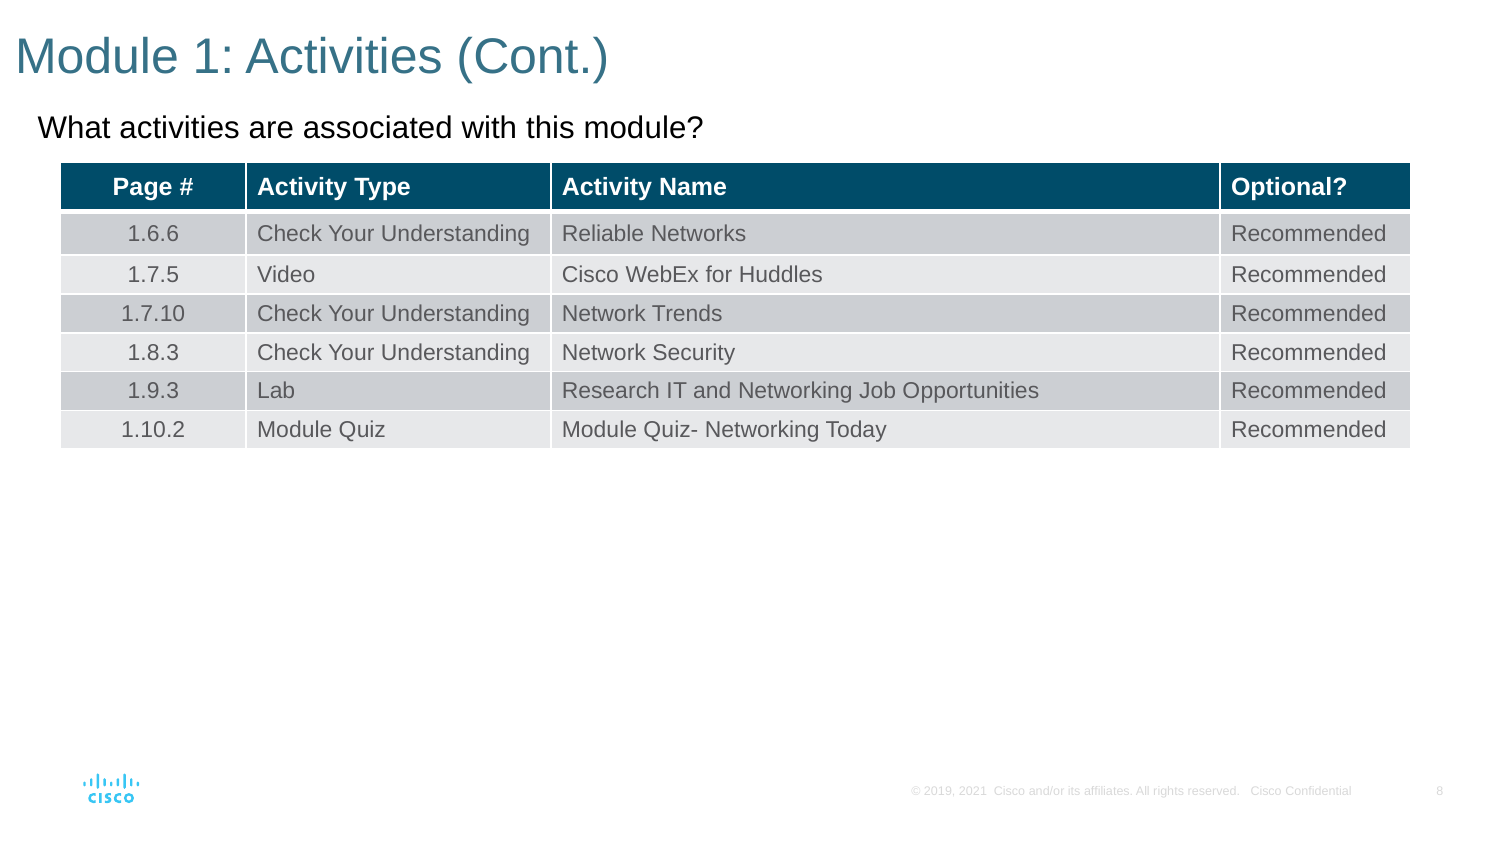

# Module 1: Activities (Cont.)
What activities are associated with this module?

| Page # | Activity Type | Activity Name | Optional? |
| --- | --- | --- | --- |
| 1.6.6 | Check Your Understanding | Reliable Networks | Recommended |
| 1.7.5 | Video | Cisco WebEx for Huddles | Recommended |
| 1.7.10 | Check Your Understanding | Network Trends | Recommended |
| 1.8.3 | Check Your Understanding | Network Security | Recommended |
| 1.9.3 | Lab | Research IT and Networking Job Opportunities | Recommended |
| 1.10.2 | Module Quiz | Module Quiz- Networking Today | Recommended |